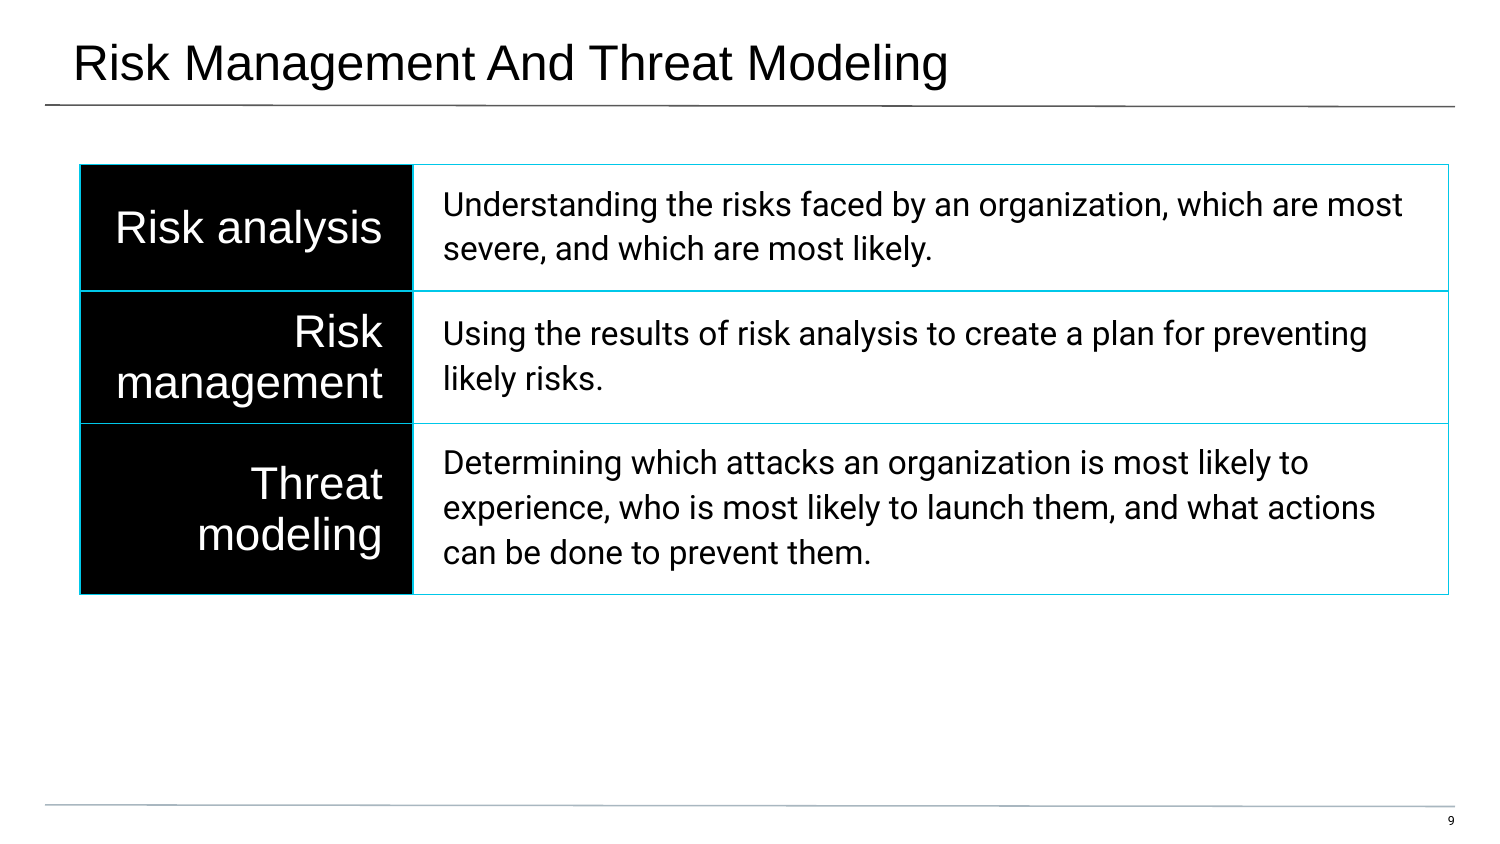

# Risk Management And Threat Modeling
| Risk analysis | Understanding the risks faced by an organization, which are most severe, and which are most likely. |
| --- | --- |
| Risk management | Using the results of risk analysis to create a plan for preventing likely risks. |
| Threat modeling | Determining which attacks an organization is most likely to experience, who is most likely to launch them, and what actions can be done to prevent them. |

9